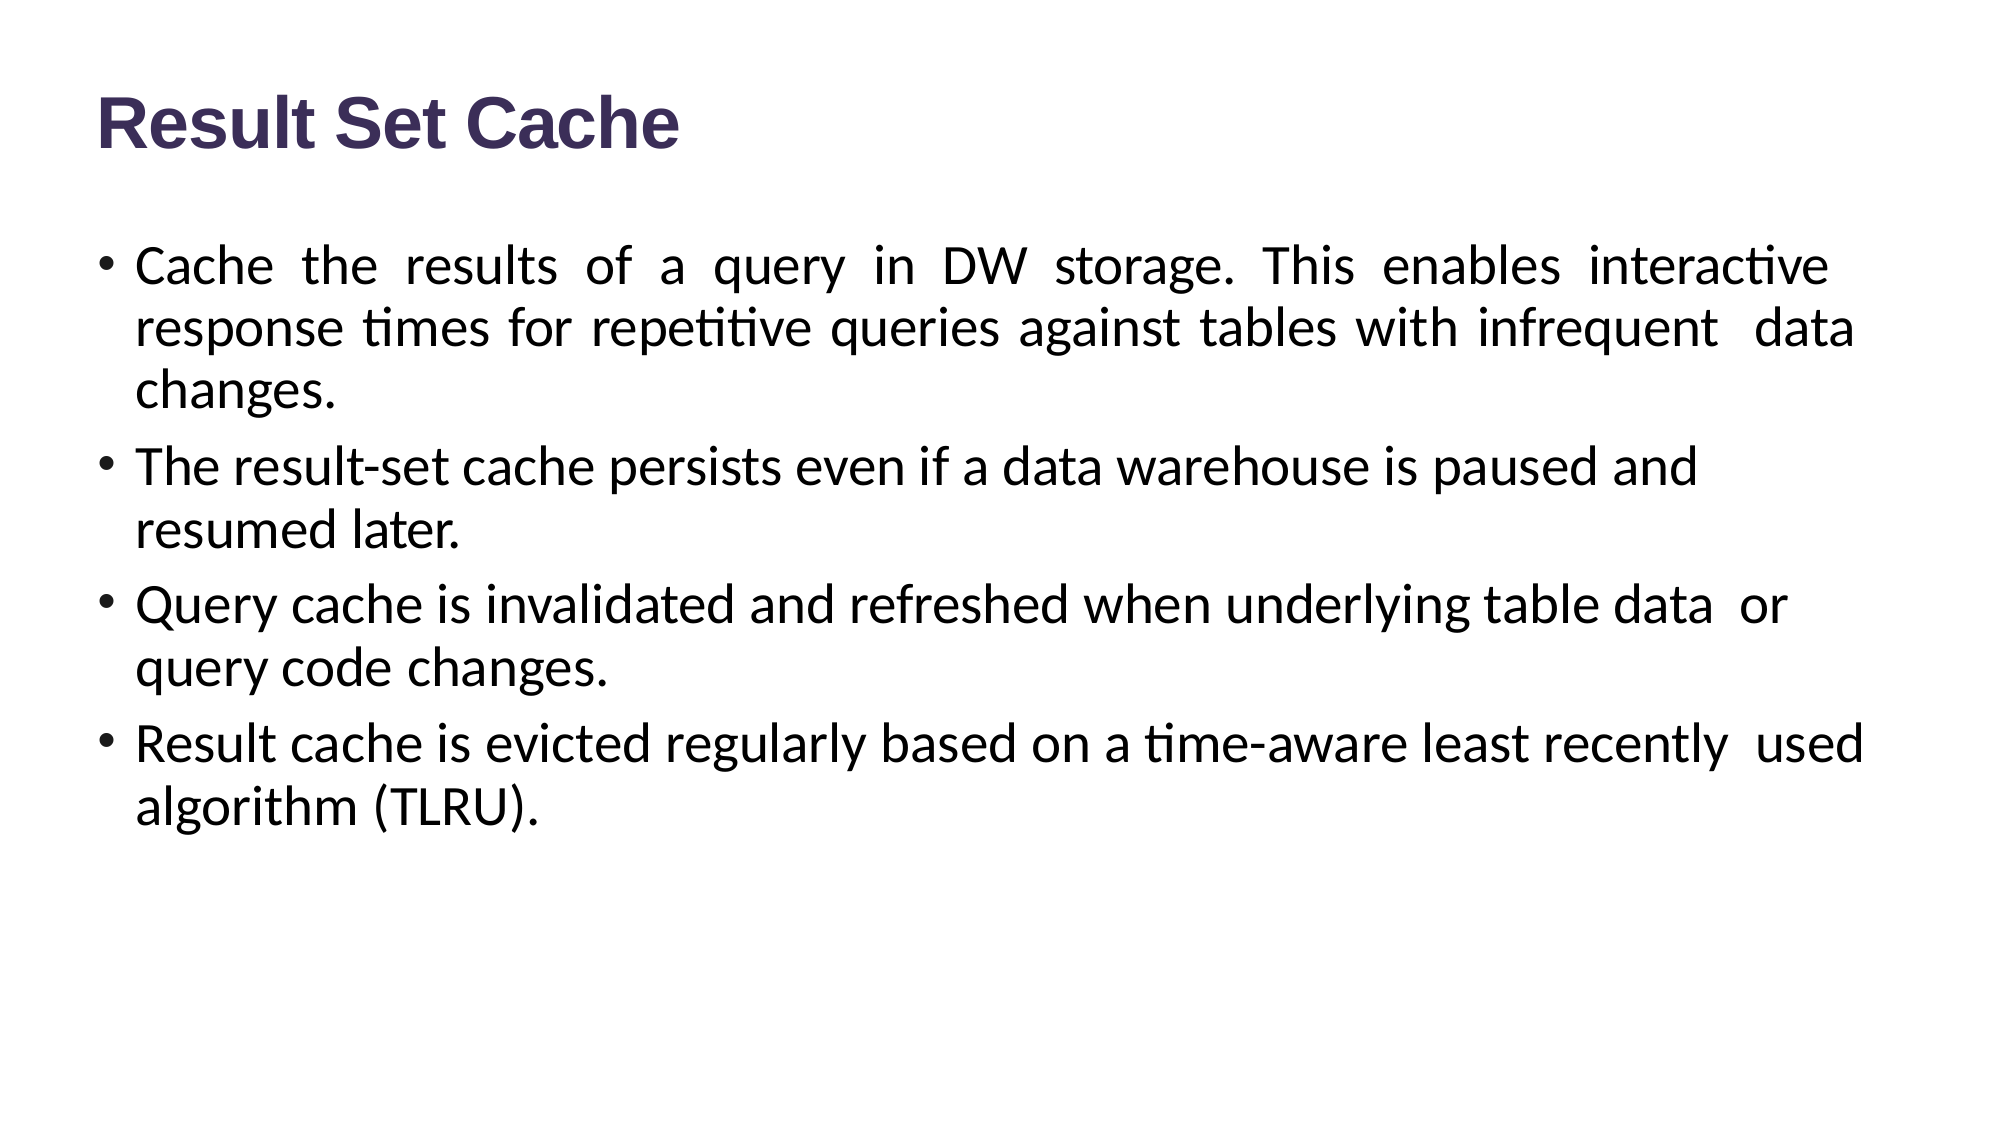

# Result Set Cache
Cache the results of a query in DW storage. This enables interactive  response times for repetitive queries against tables with infrequent  data changes.
The result-set cache persists even if a data warehouse is paused and  resumed later.
Query cache is invalidated and refreshed when underlying table data  or query code changes.
Result cache is evicted regularly based on a time-aware least recently  used algorithm (TLRU).